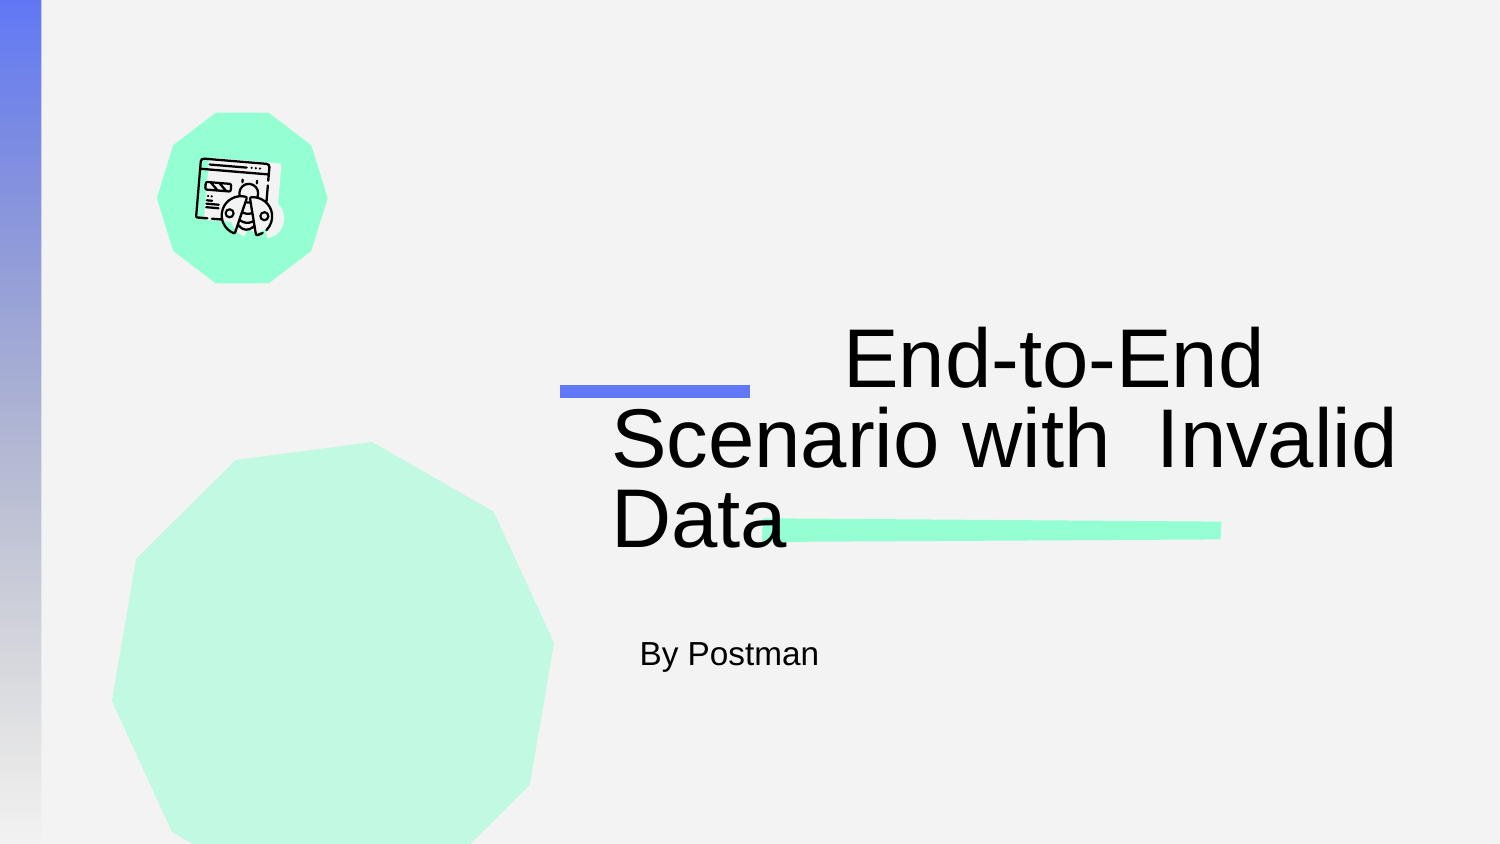

# End-to-End Scenario with  Invalid Data

By Postman